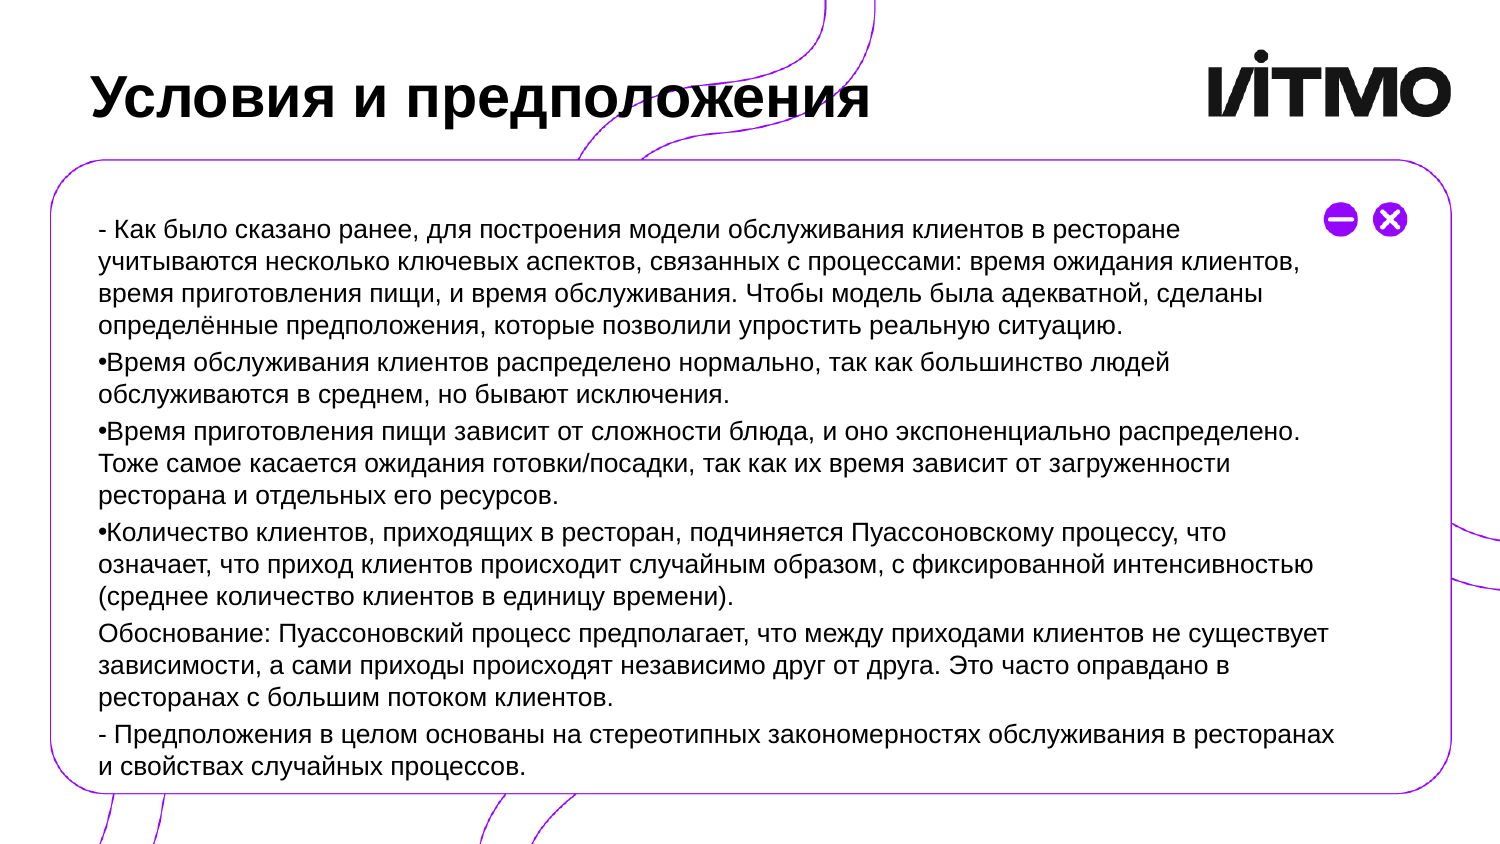

# Условия и предположения
- Как было сказано ранее, для построения модели обслуживания клиентов в ресторане учитываются несколько ключевых аспектов, связанных с процессами: время ожидания клиентов, время приготовления пищи, и время обслуживания. Чтобы модель была адекватной, сделаны определённые предположения, которые позволили упростить реальную ситуацию.
Время обслуживания клиентов распределено нормально, так как большинство людей обслуживаются в среднем, но бывают исключения.
Время приготовления пищи зависит от сложности блюда, и оно экспоненциально распределено. Тоже самое касается ожидания готовки/посадки, так как их время зависит от загруженности ресторана и отдельных его ресурсов.
Количество клиентов, приходящих в ресторан, подчиняется Пуассоновскому процессу, что означает, что приход клиентов происходит случайным образом, с фиксированной интенсивностью (среднее количество клиентов в единицу времени).
Обоснование: Пуассоновский процесс предполагает, что между приходами клиентов не существует зависимости, а сами приходы происходят независимо друг от друга. Это часто оправдано в ресторанах с большим потоком клиентов.
- Предположения в целом основаны на стереотипных закономерностях обслуживания в ресторанах и свойствах случайных процессов.